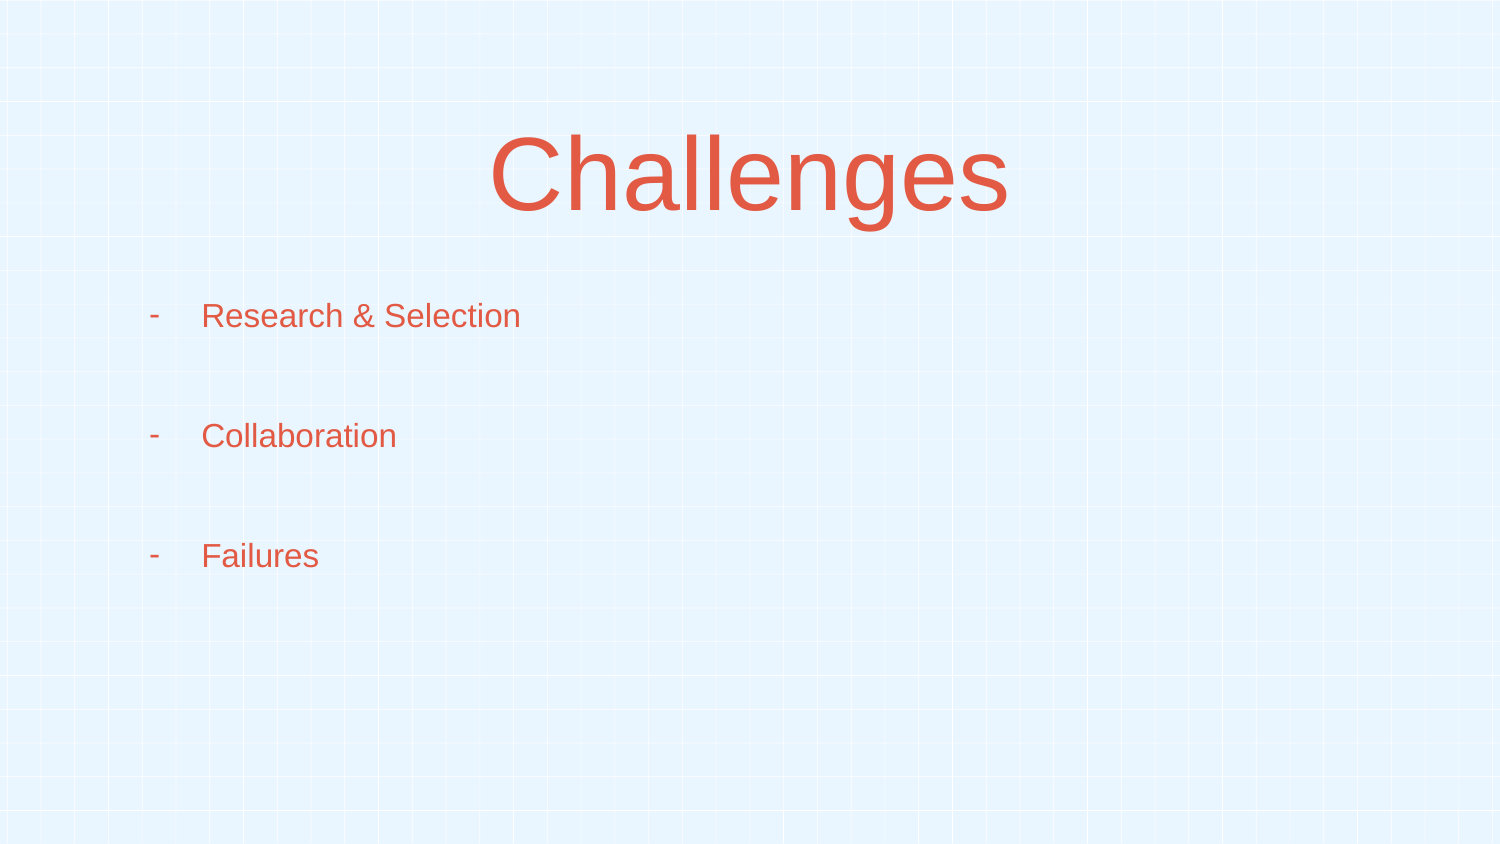

# Challenges
Research & Selection

Collaboration

Failures